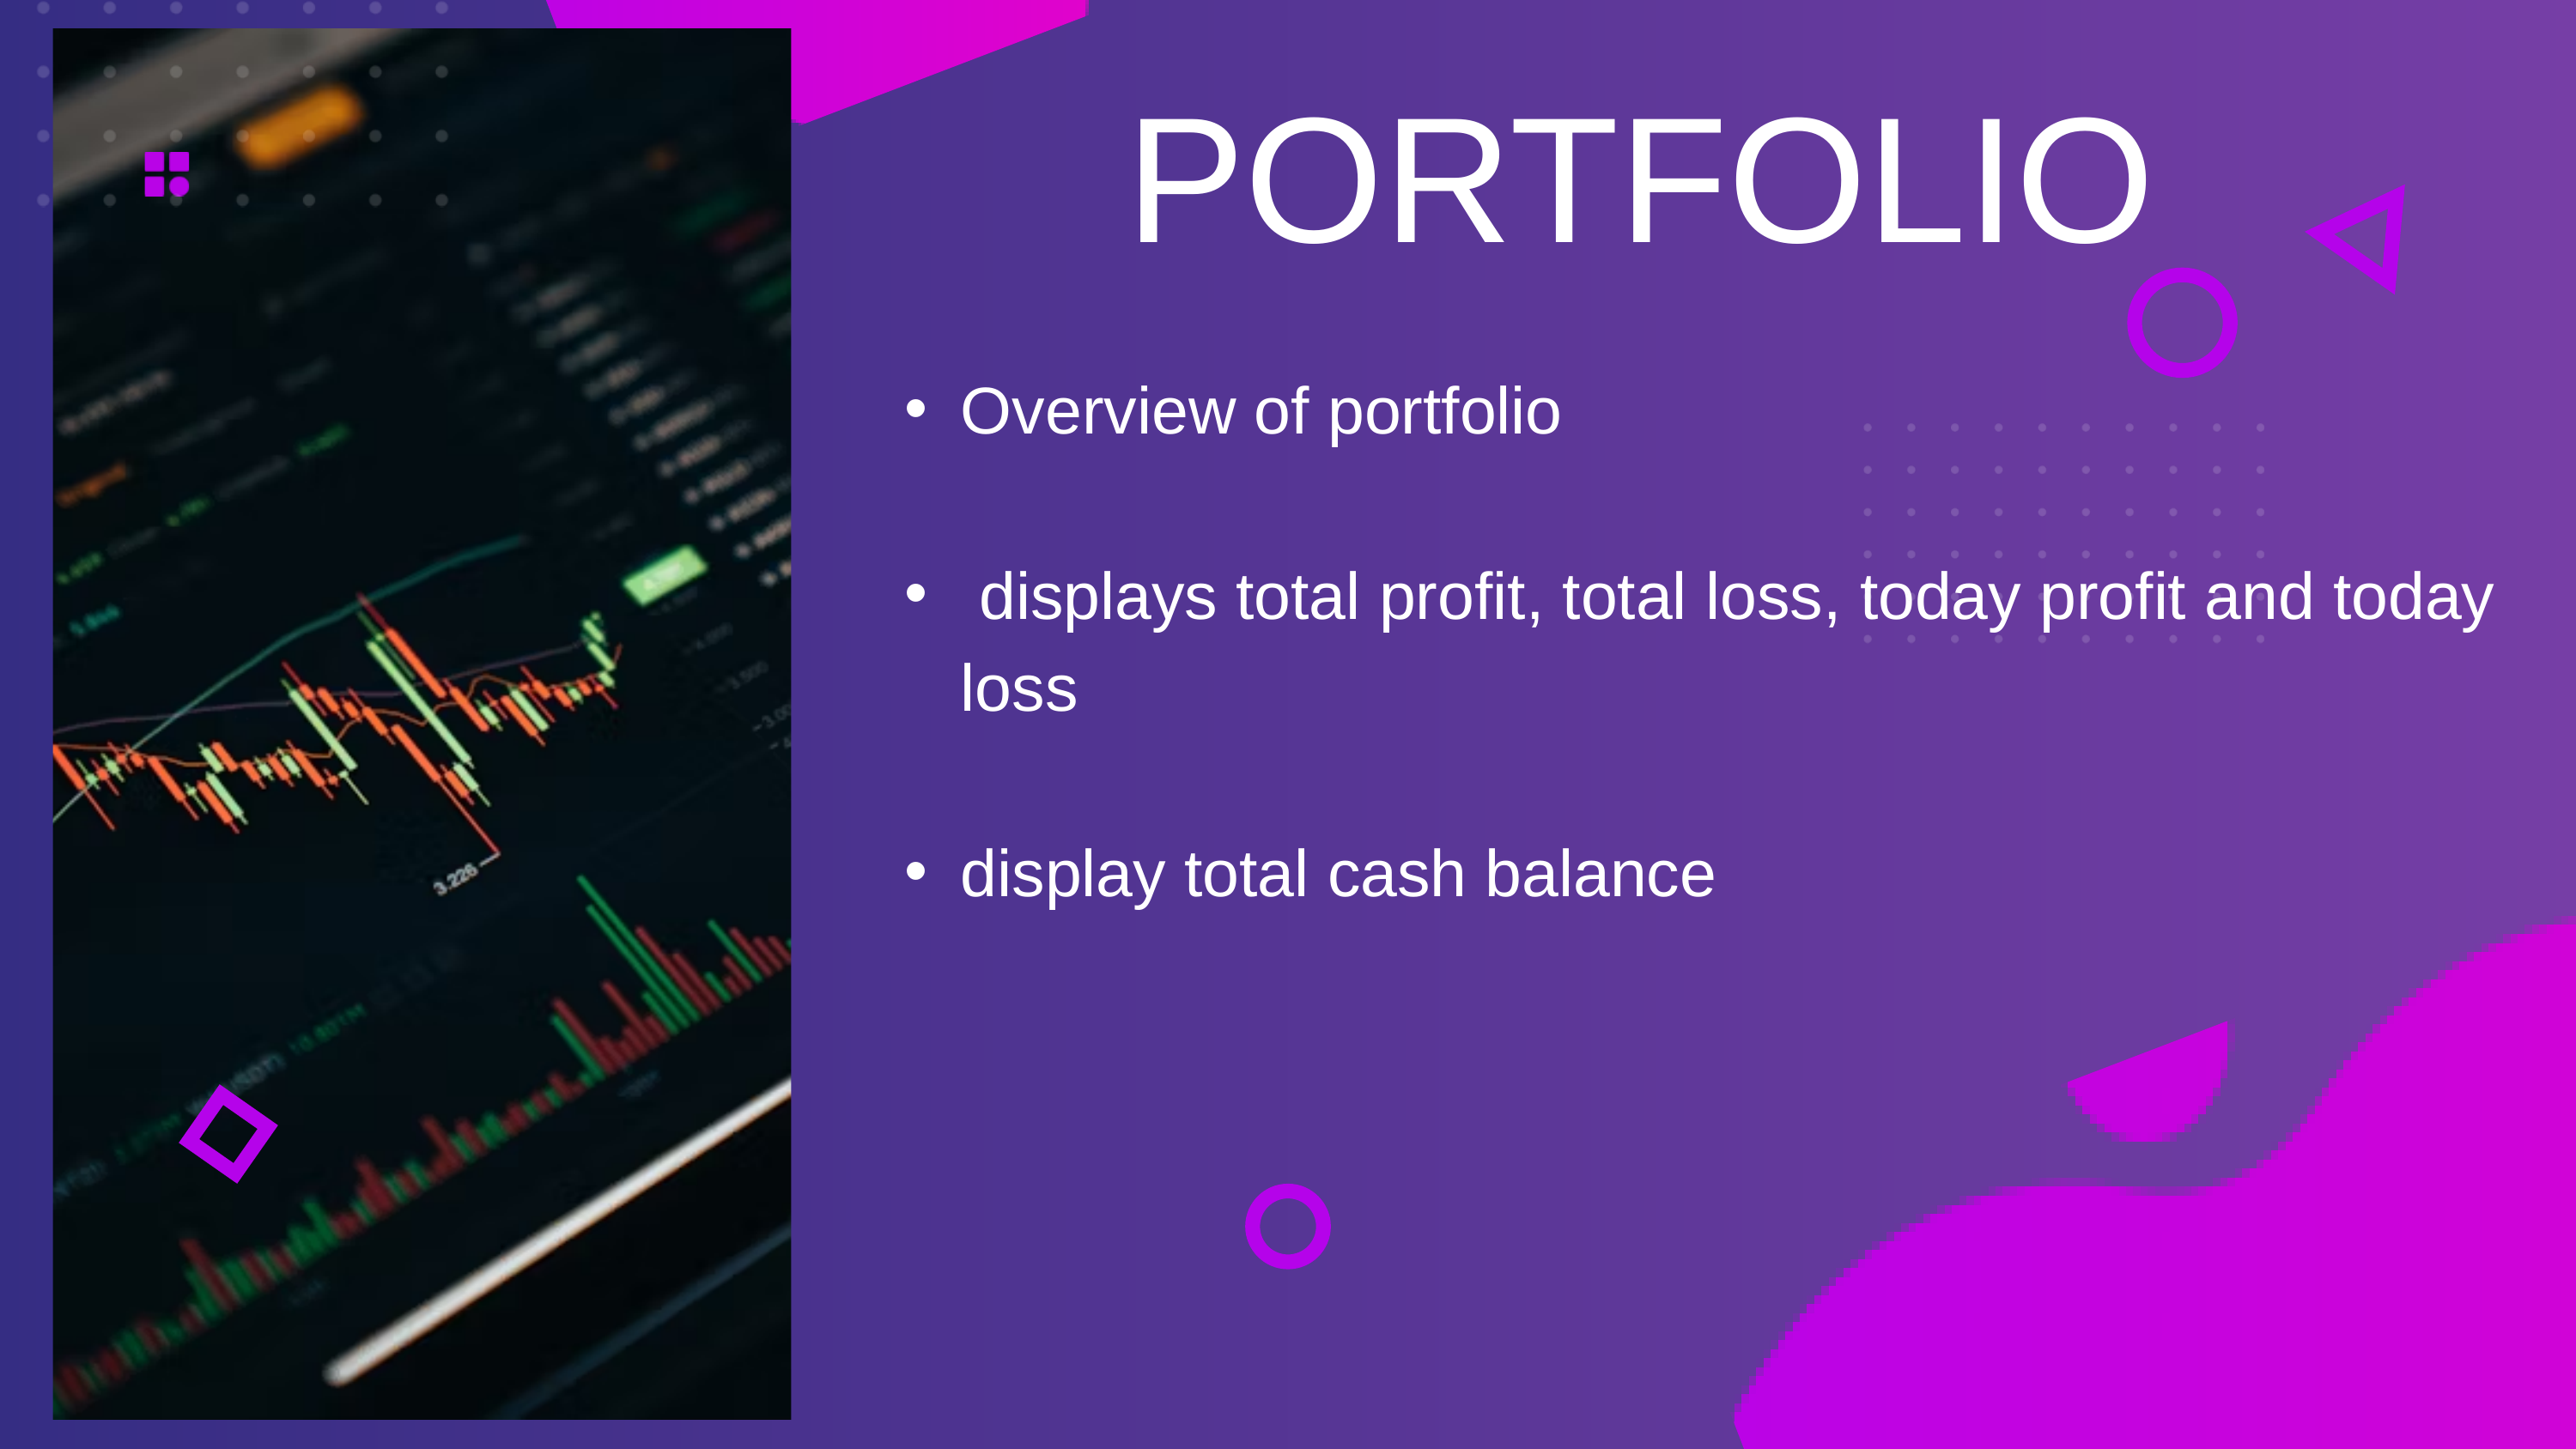

PORTFOLIO

Overview of portfolio

 displays total profit, total loss, today profit and today loss

display total cash balance